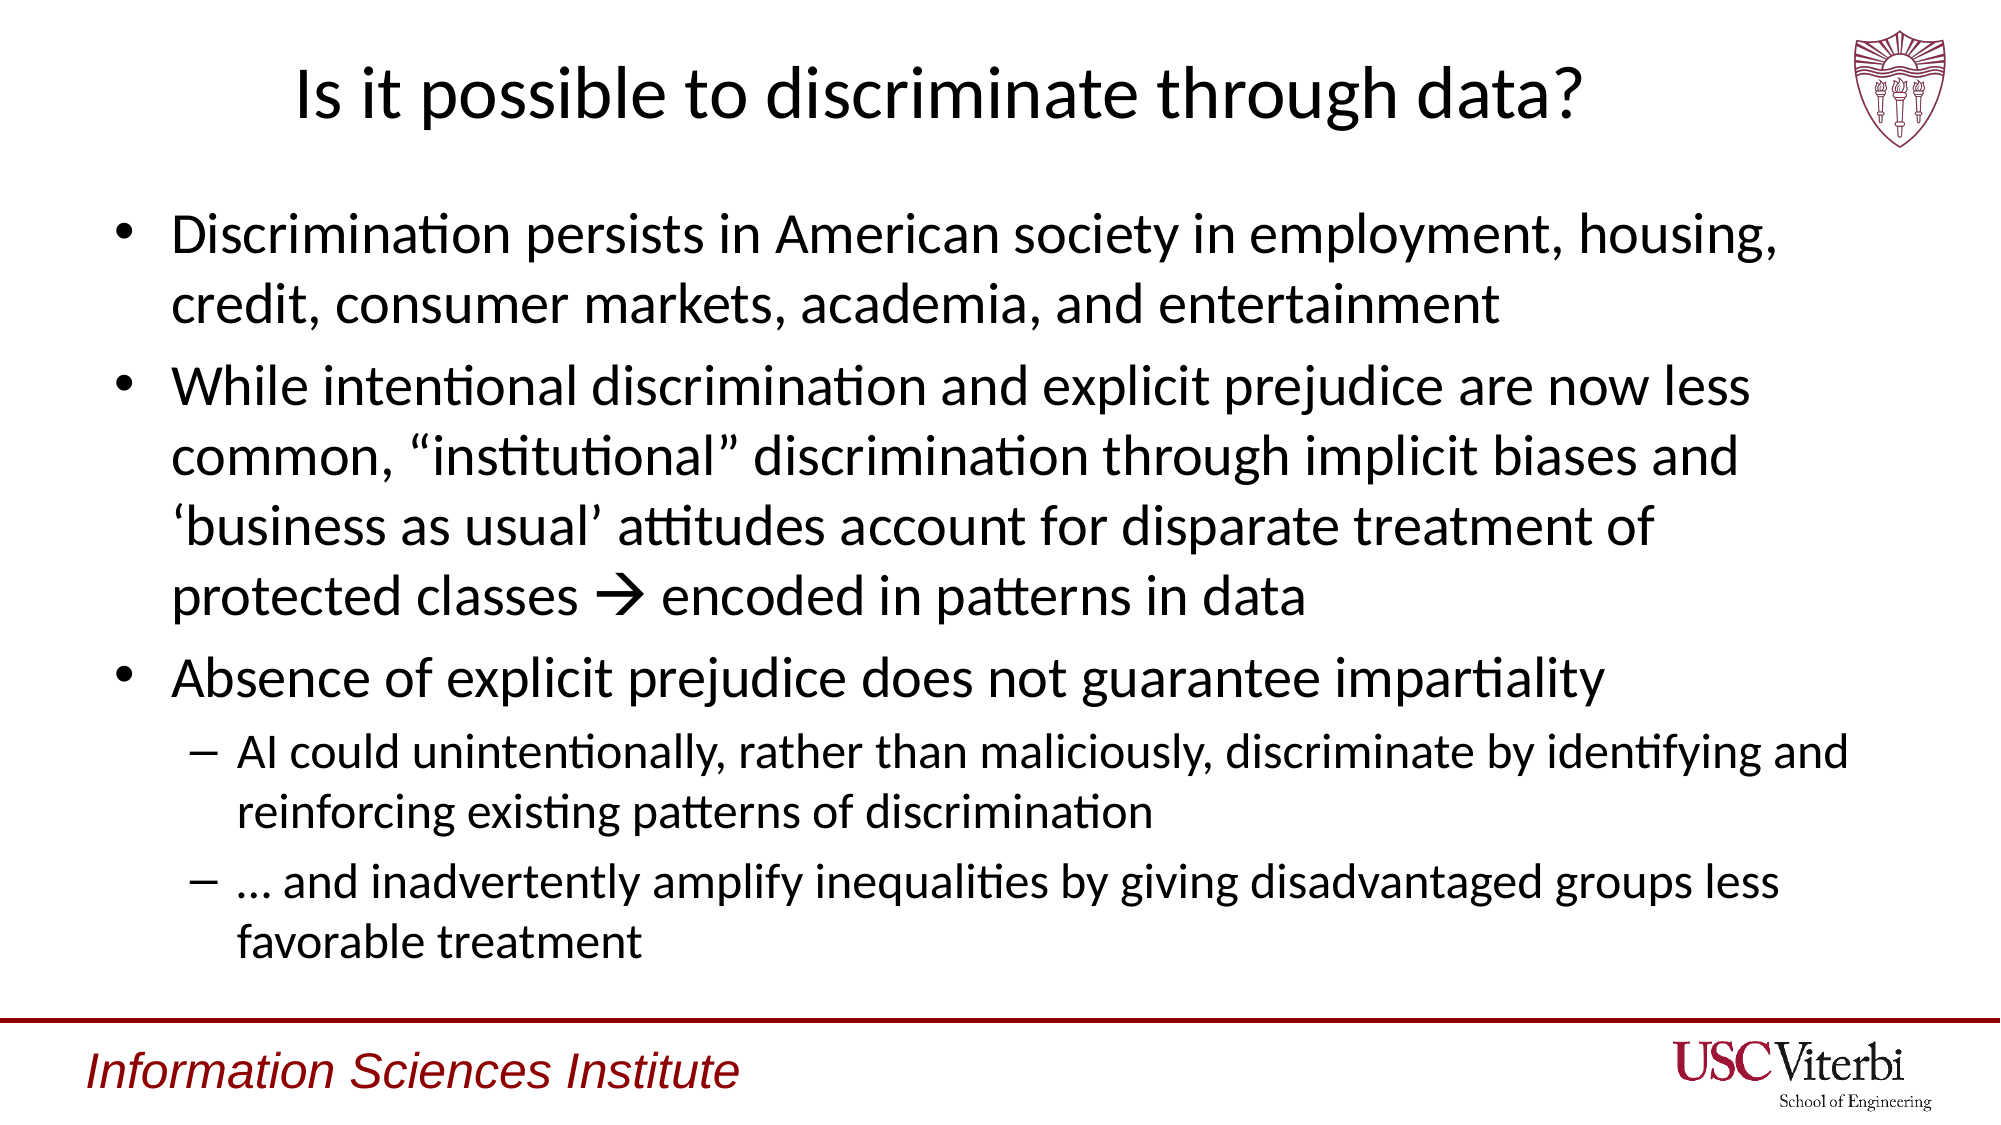

# Is it possible to discriminate through data?
Discrimination persists in American society in employment, housing, credit, consumer markets, academia, and entertainment
While intentional discrimination and explicit prejudice are now less common, “institutional” discrimination through implicit biases and ‘business as usual’ attitudes account for disparate treatment of protected classes 🡪 encoded in patterns in data
Absence of explicit prejudice does not guarantee impartiality
AI could unintentionally, rather than maliciously, discriminate by identifying and reinforcing existing patterns of discrimination
… and inadvertently amplify inequalities by giving disadvantaged groups less favorable treatment